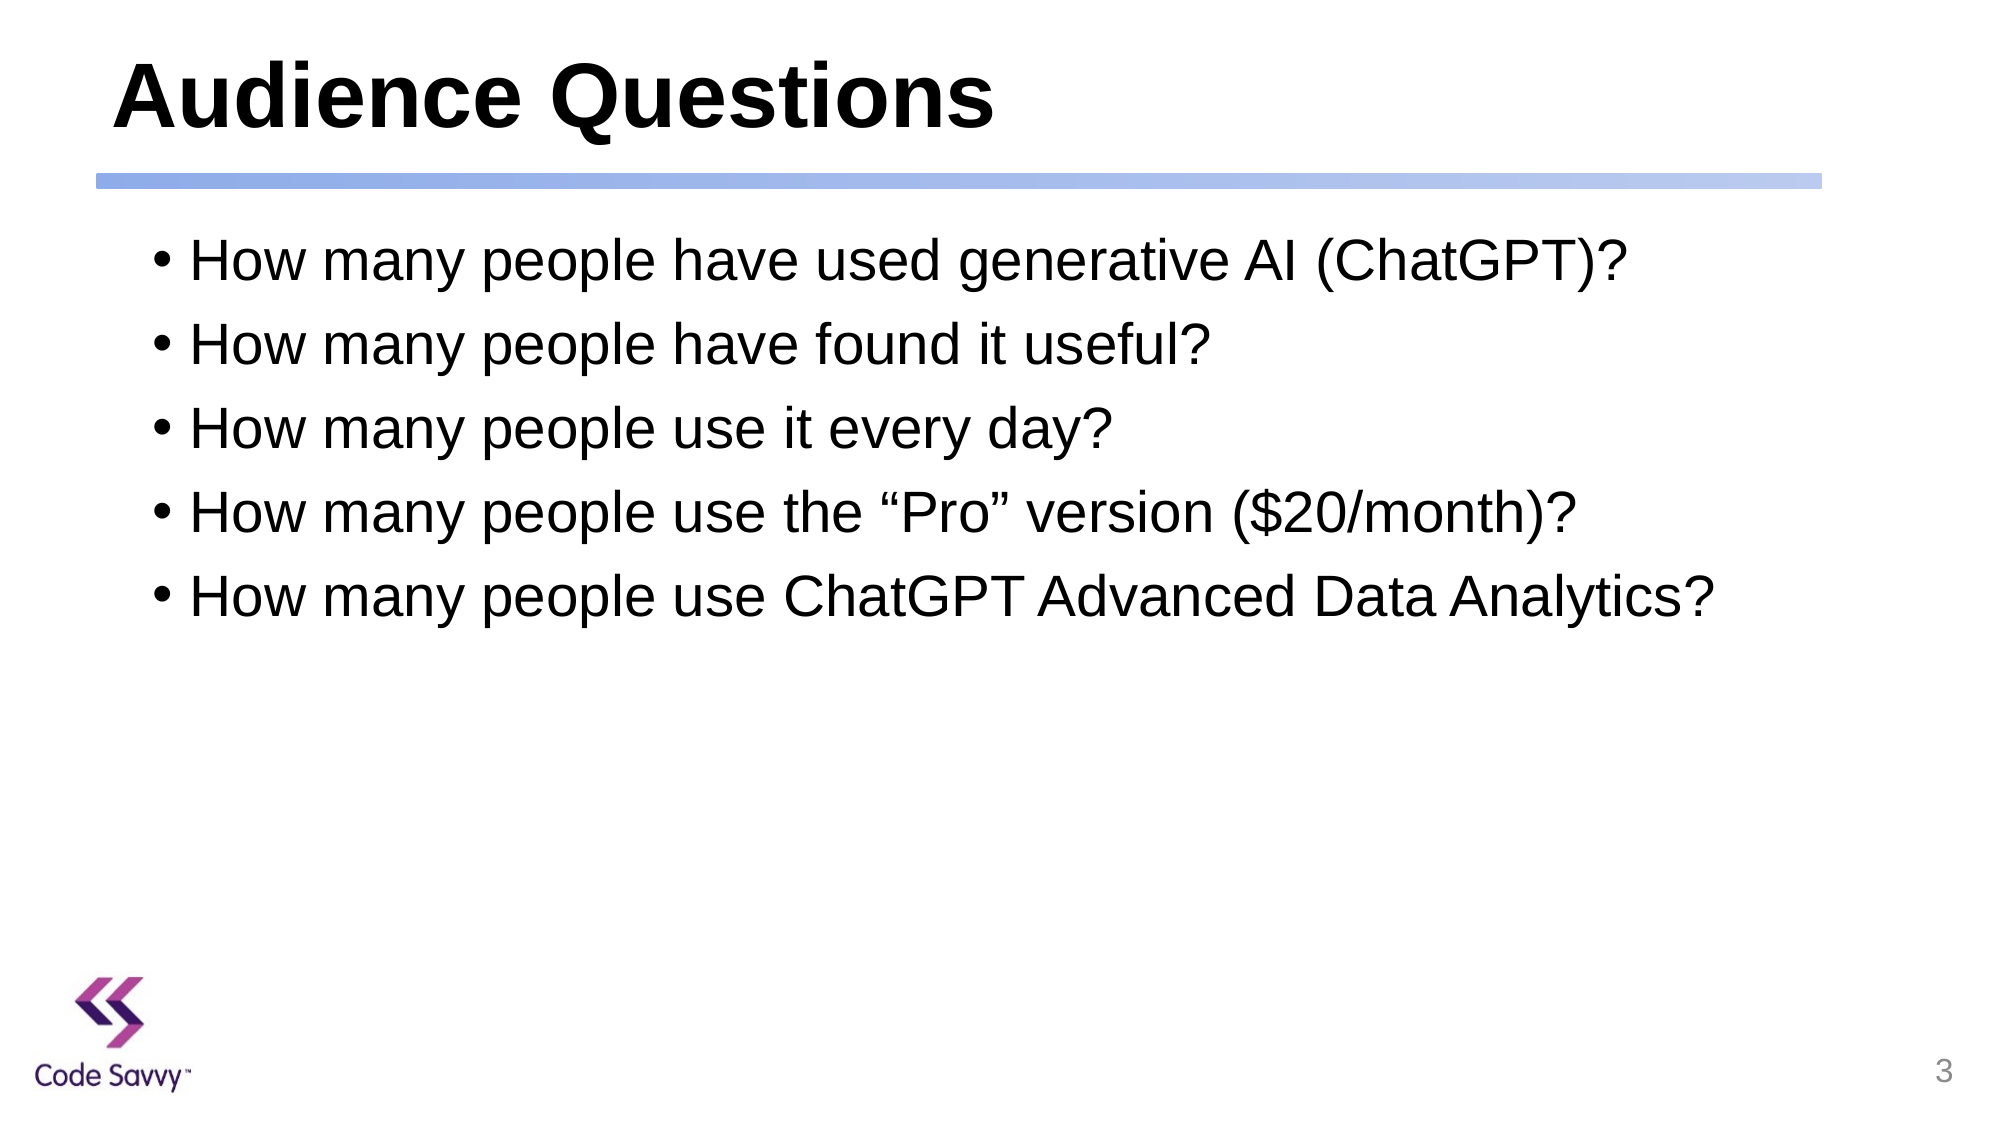

# Audience Questions
How many people have used generative AI (ChatGPT)?
How many people have found it useful?
How many people use it every day?
How many people use the “Pro” version ($20/month)?
How many people use ChatGPT Advanced Data Analytics?
3